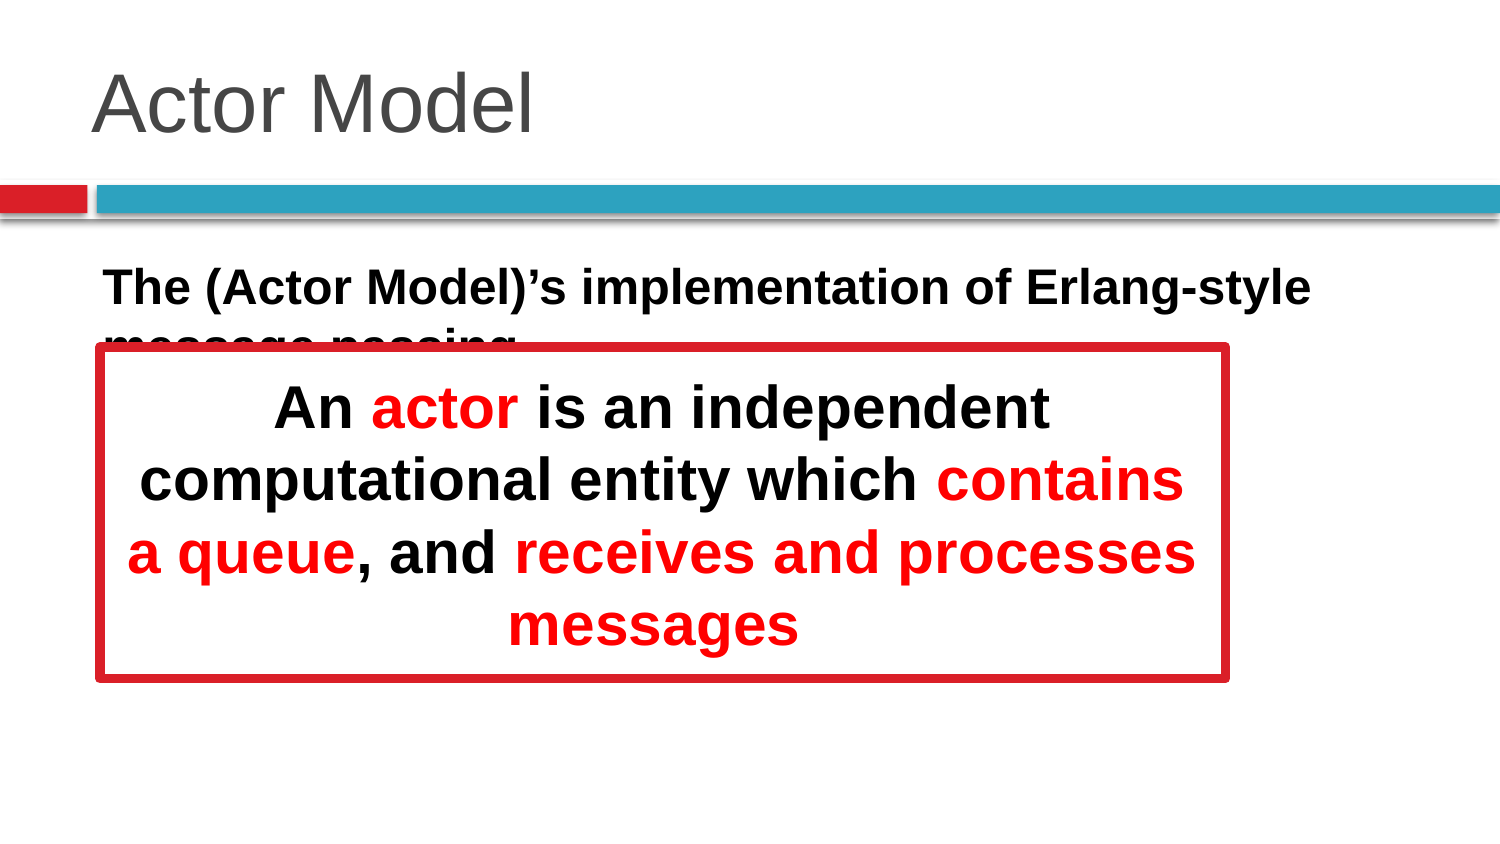

# Actor Model
The (Actor Model)’s implementation of Erlang-style message passing

An actor is an independent computational entity which contains a queue, and receives and processes messages